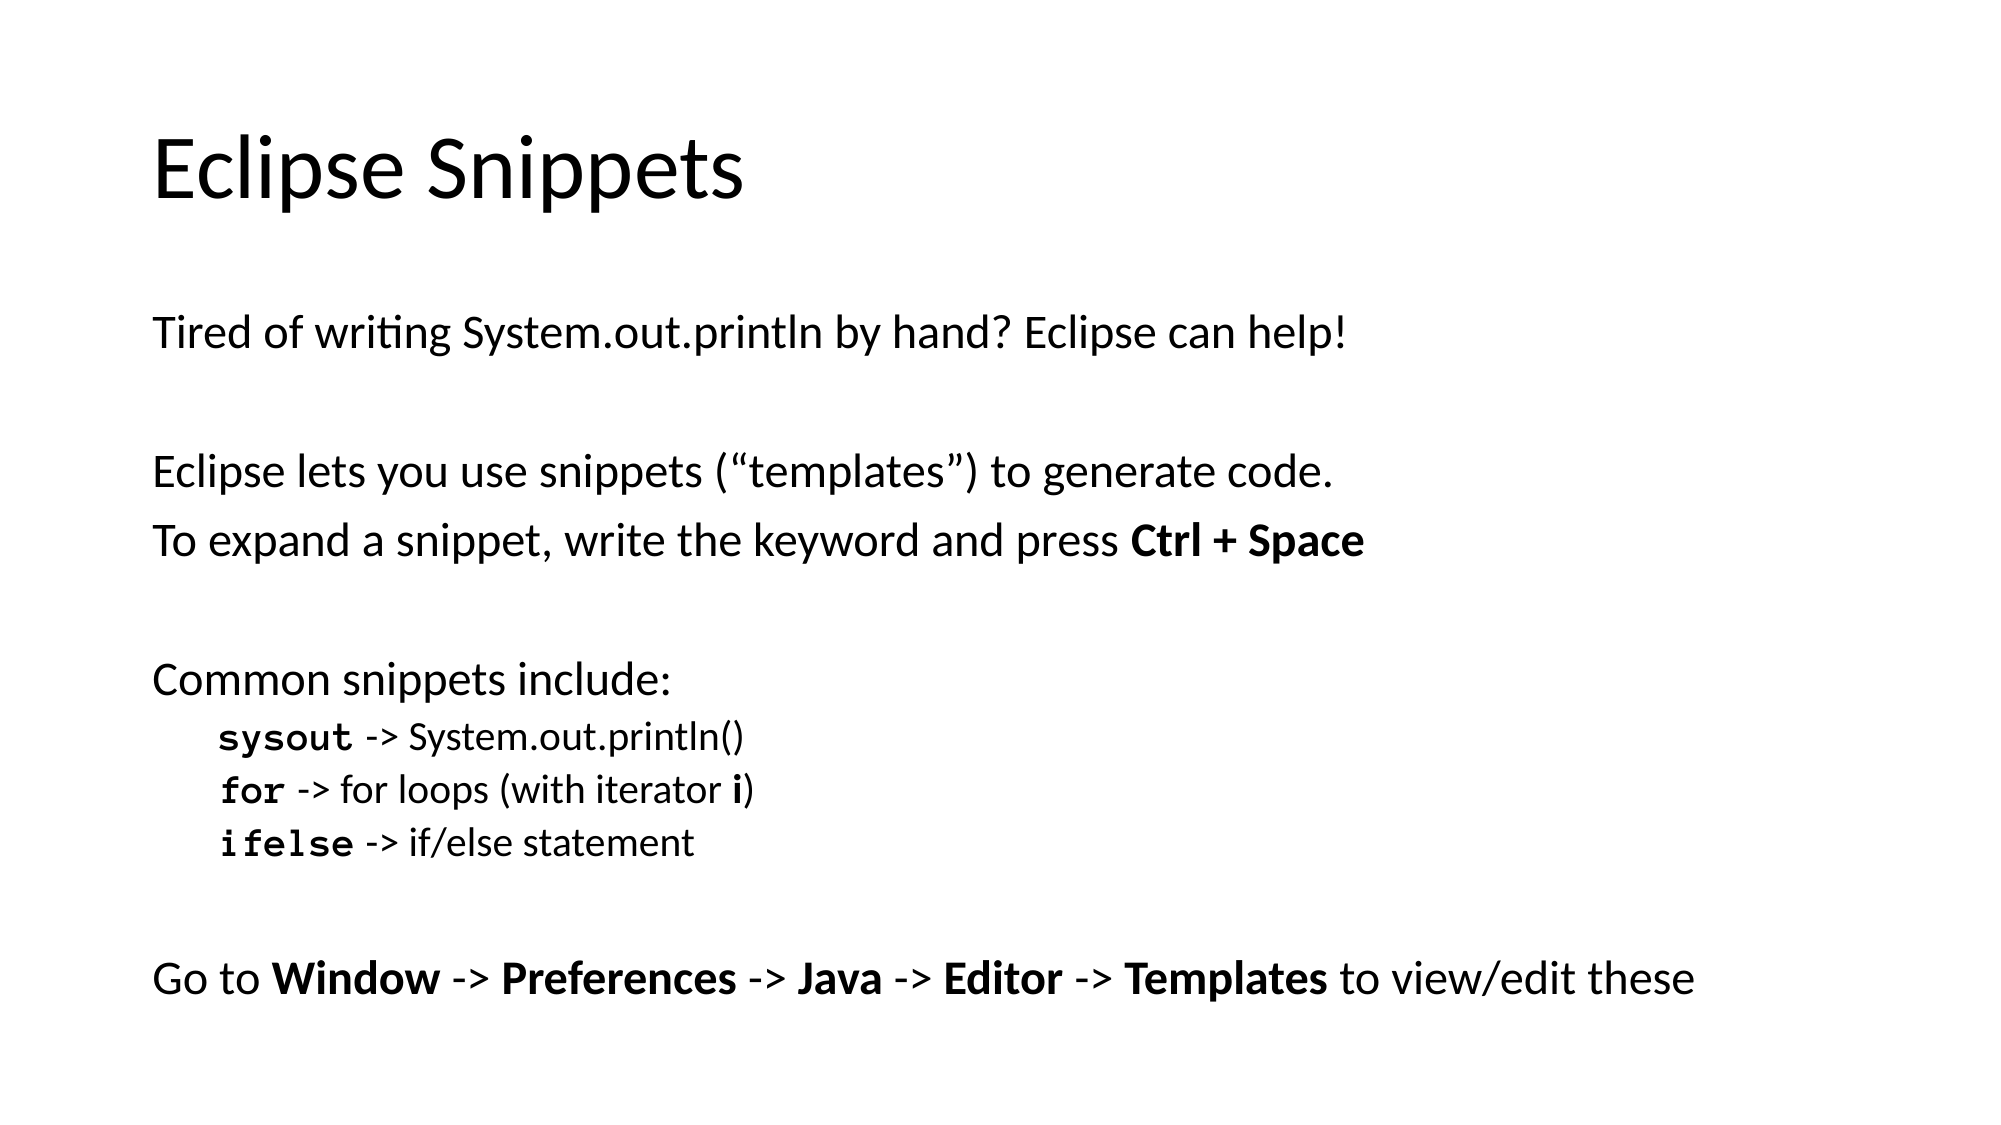

# Eclipse Snippets
Tired of writing System.out.println by hand? Eclipse can help!

Eclipse lets you use snippets (“templates”) to generate code.
To expand a snippet, write the keyword and press Ctrl + Space

Common snippets include:
sysout -> System.out.println()
for -> for loops (with iterator i)
ifelse -> if/else statement

Go to Window -> Preferences -> Java -> Editor -> Templates to view/edit these